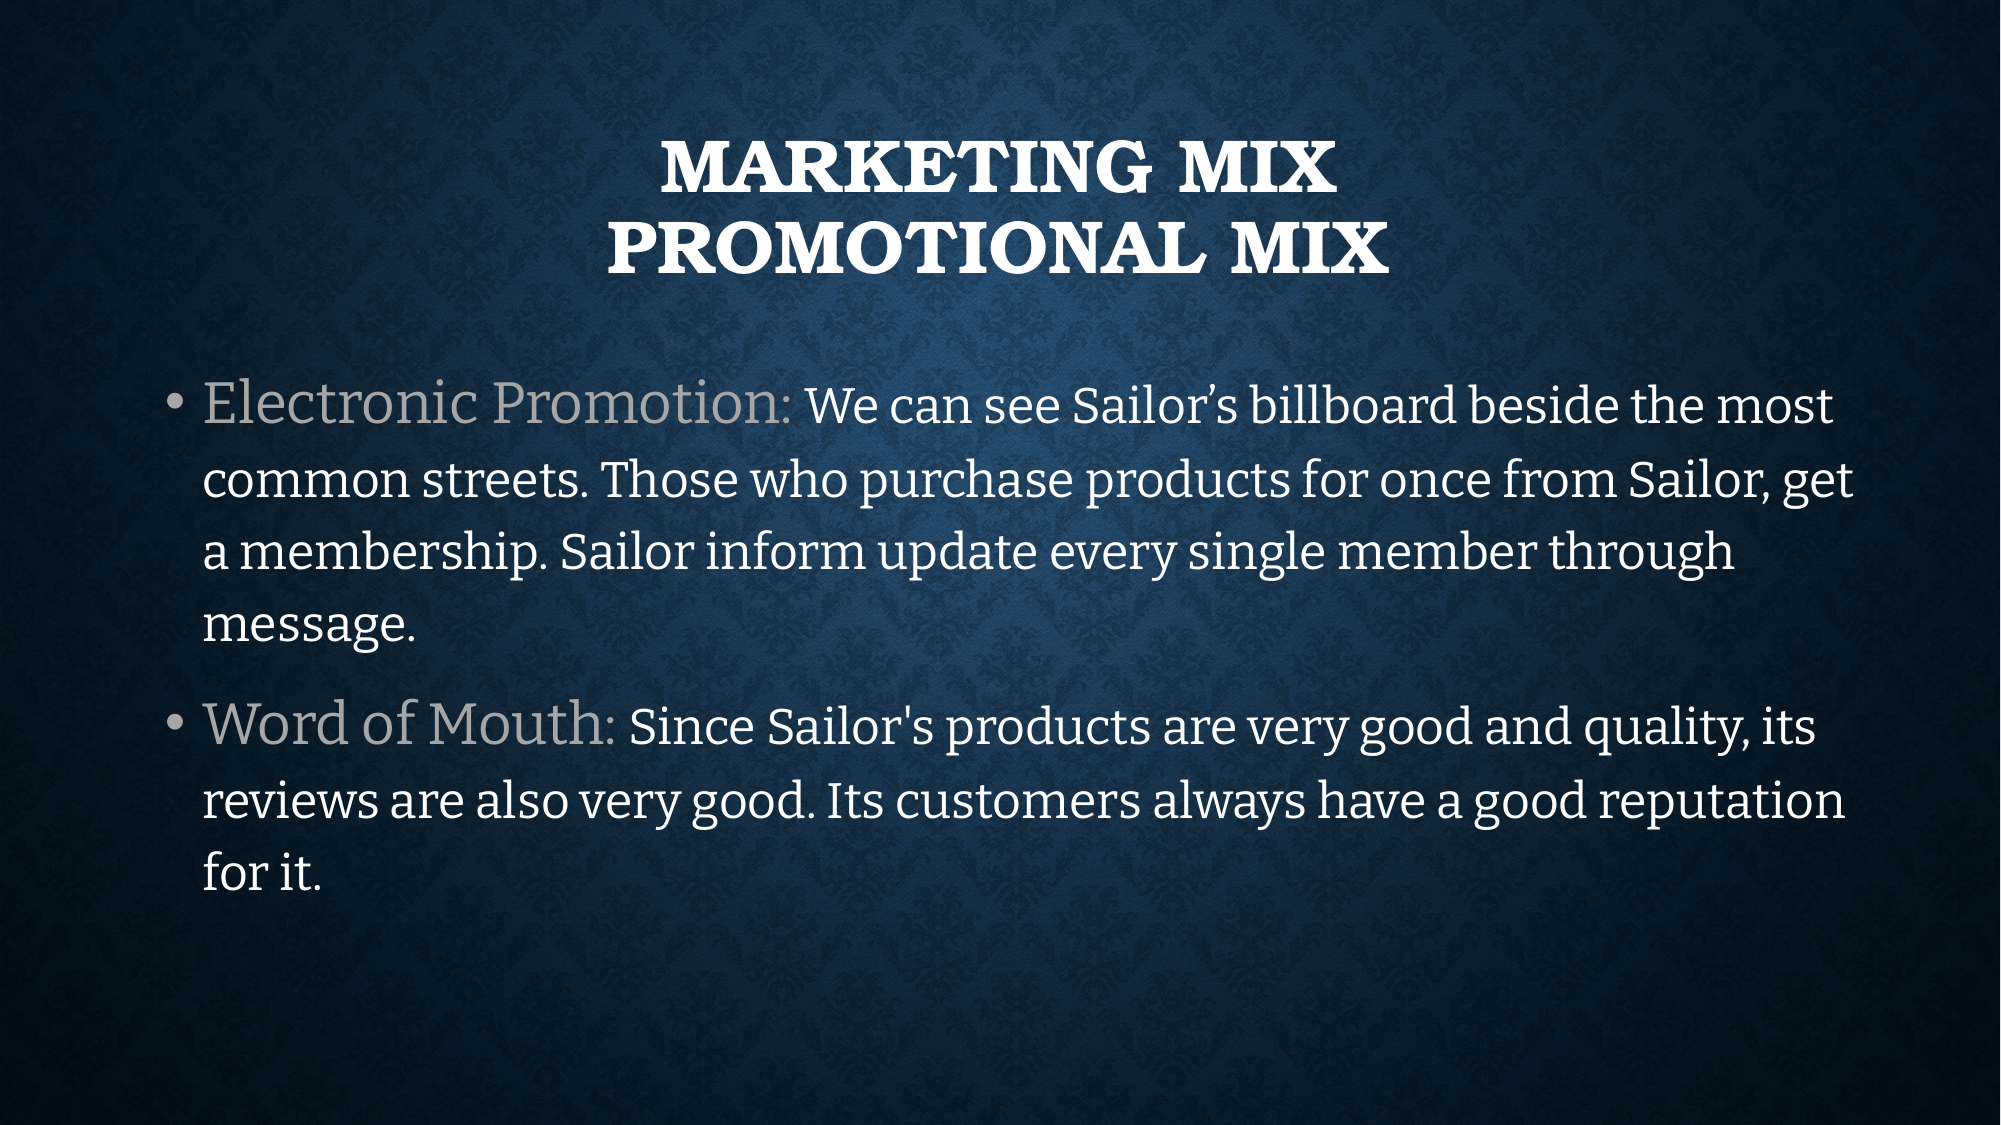

# Marketing Mix Promotional Mix
Electronic Promotion: We can see Sailor’s billboard beside the most common streets. Those who purchase products for once from Sailor, get a membership. Sailor inform update every single member through message.
Word of Mouth: Since Sailor's products are very good and quality, its reviews are also very good. Its customers always have a good reputation for it.